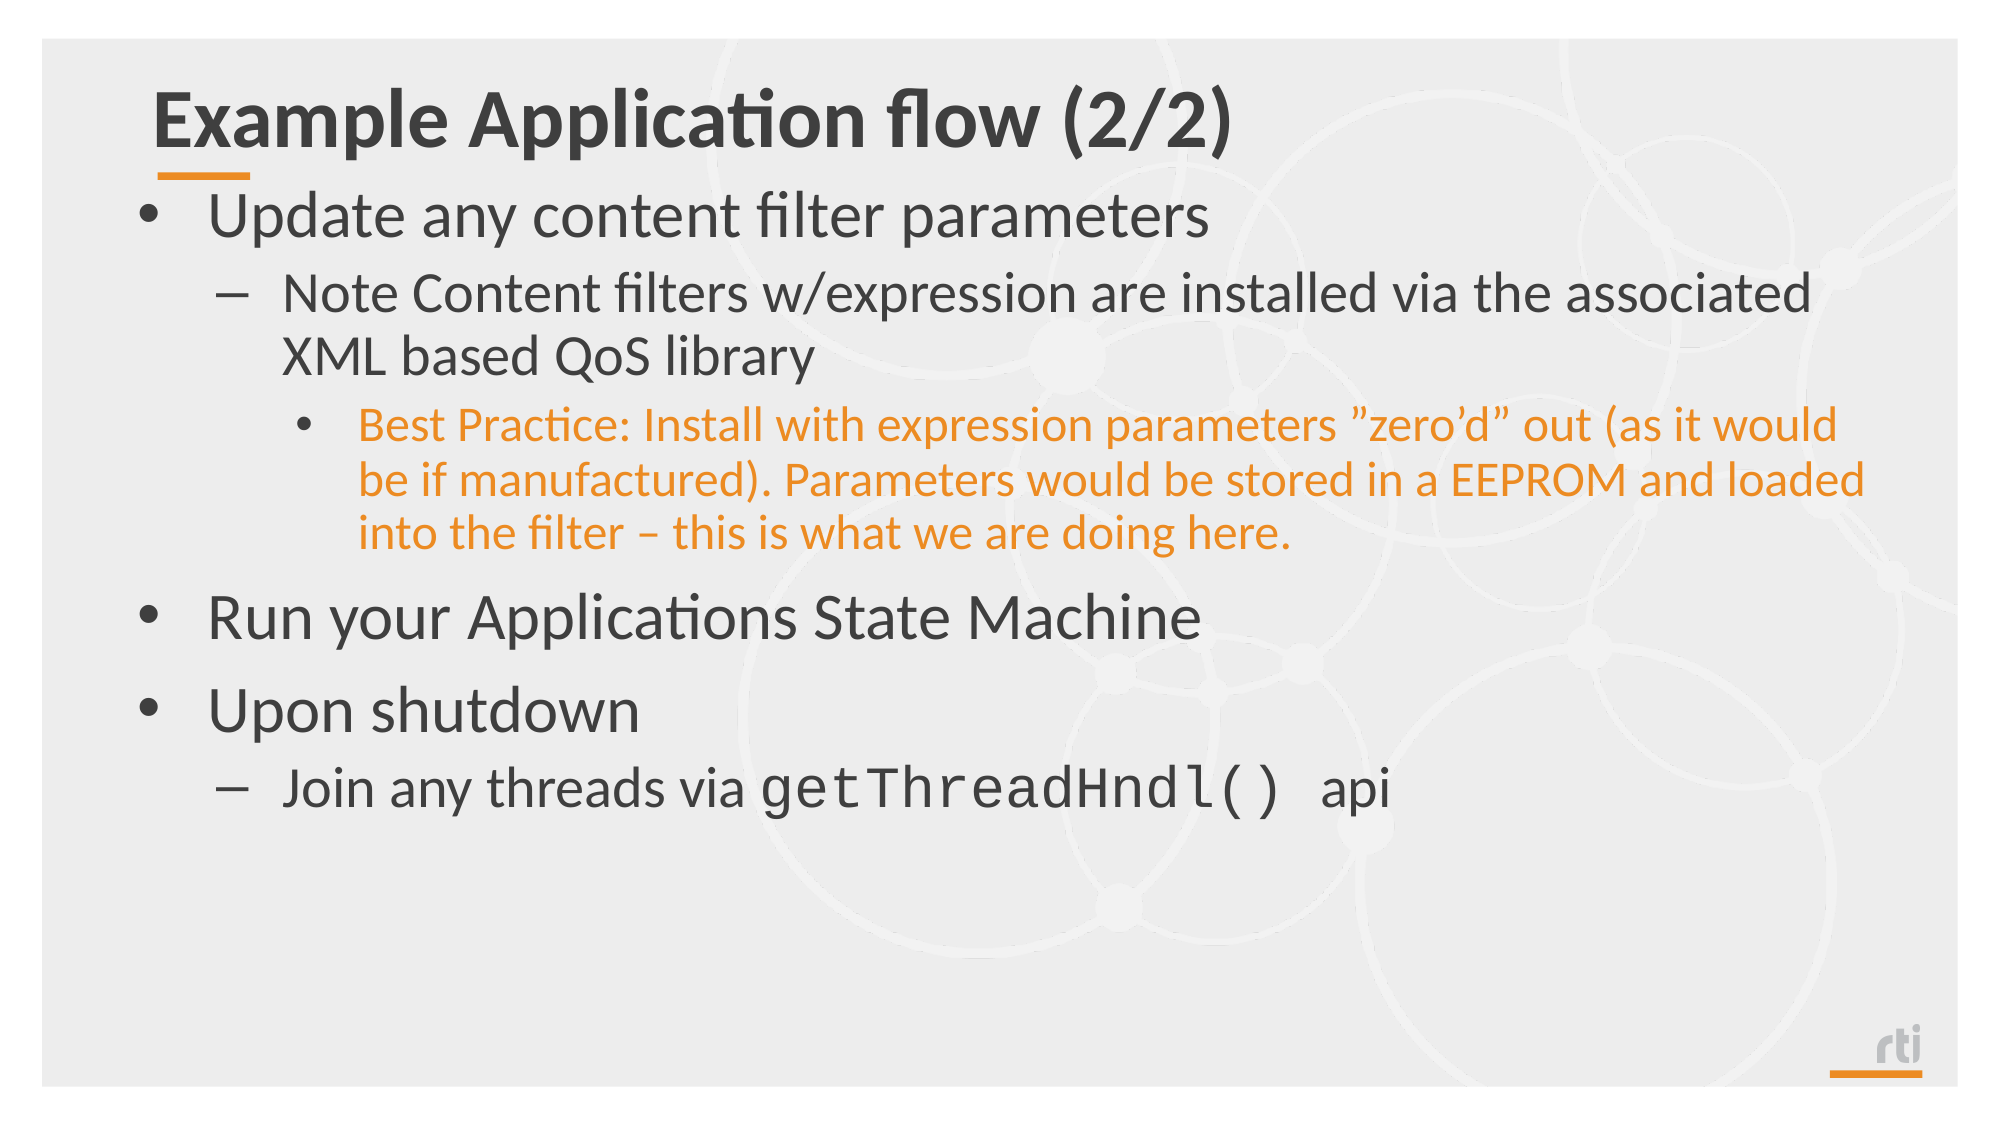

# Example Application flow (2/2)
Update any content filter parameters
Note Content filters w/expression are installed via the associated XML based QoS library
Best Practice: Install with expression parameters ”zero’d” out (as it would be if manufactured). Parameters would be stored in a EEPROM and loaded into the filter – this is what we are doing here.
Run your Applications State Machine
Upon shutdown
Join any threads via getThreadHndl() api